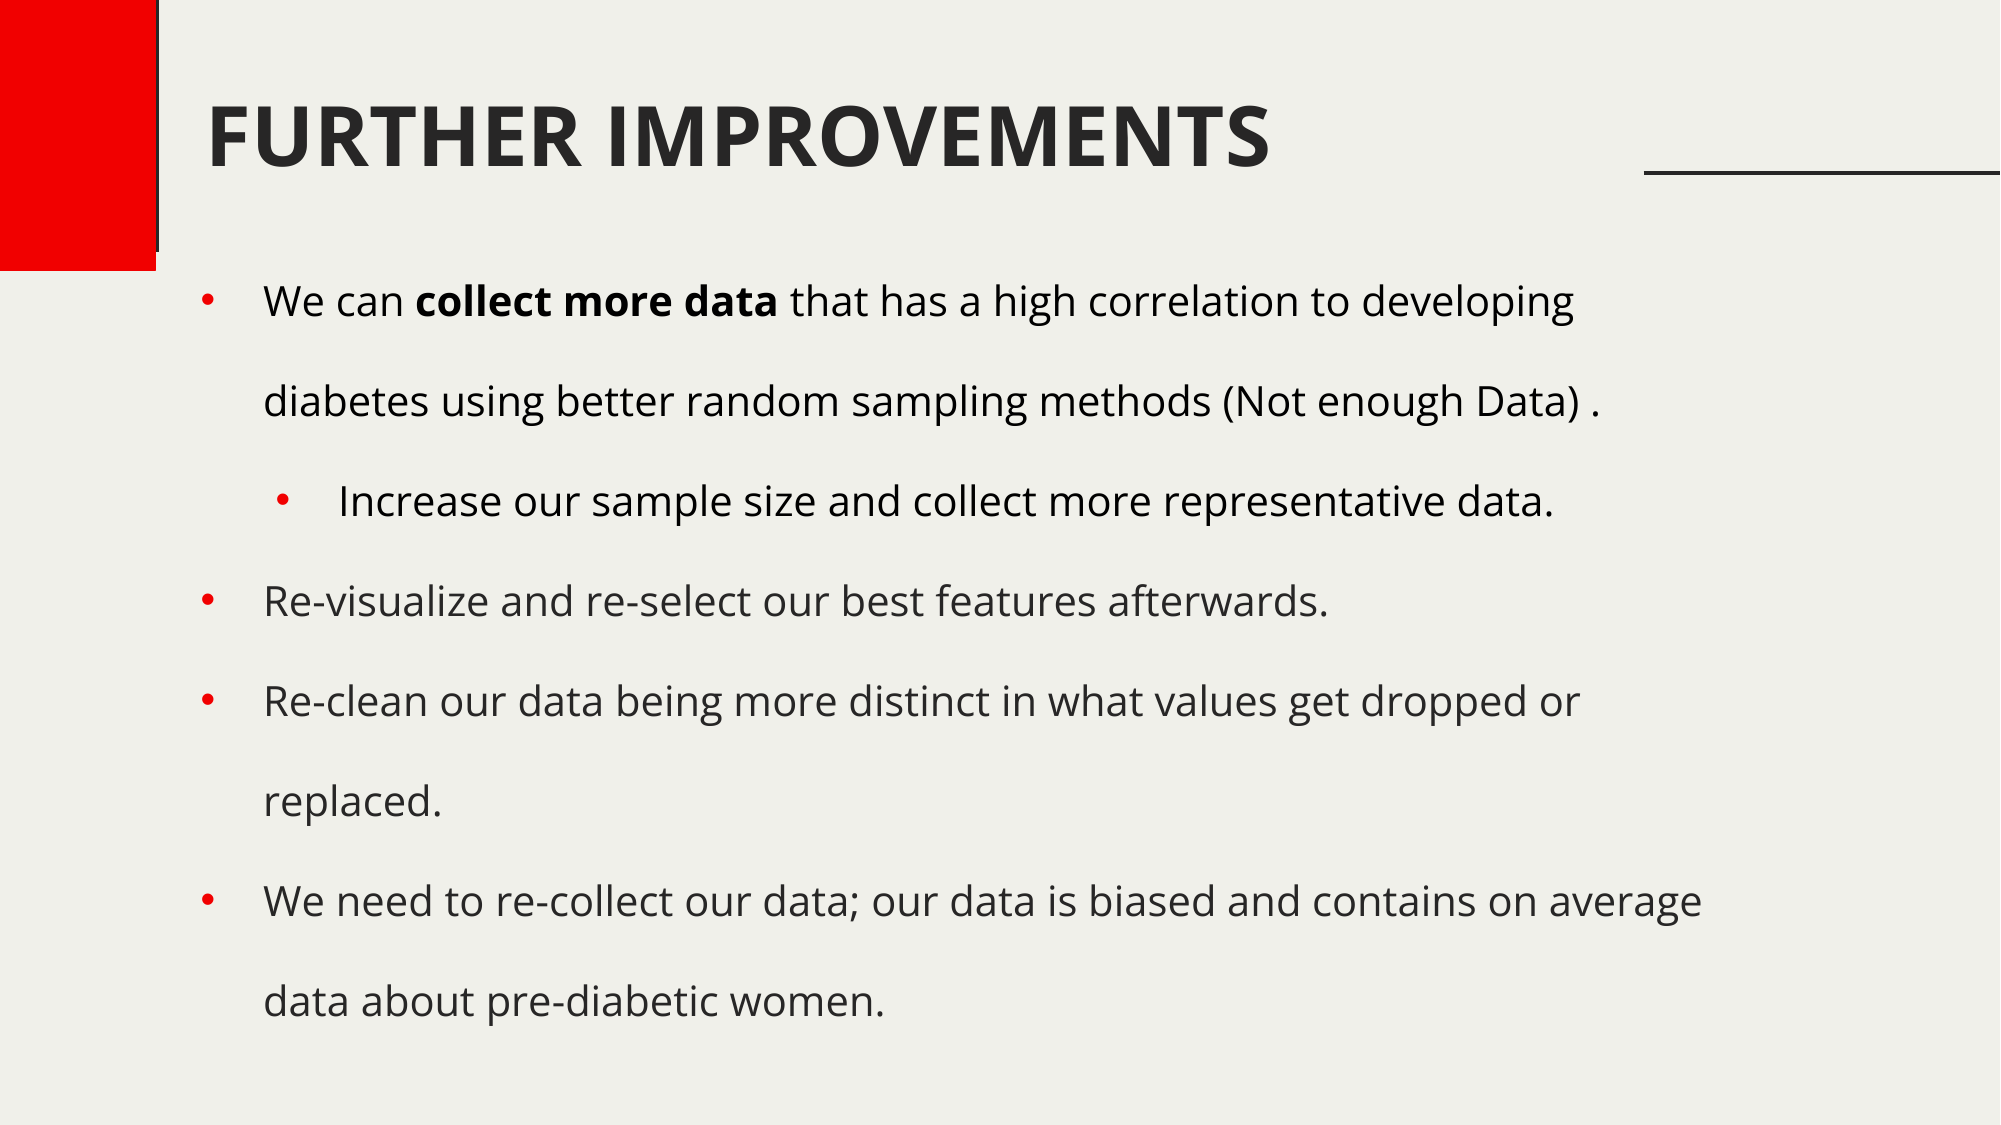

# FURTHER IMPROVEMENTS
We can collect more data that has a high correlation to developing diabetes using better random sampling methods (Not enough Data) .
Increase our sample size and collect more representative data.
Re-visualize and re-select our best features afterwards.
Re-clean our data being more distinct in what values get dropped or replaced.
We need to re-collect our data; our data is biased and contains on average data about pre-diabetic women.